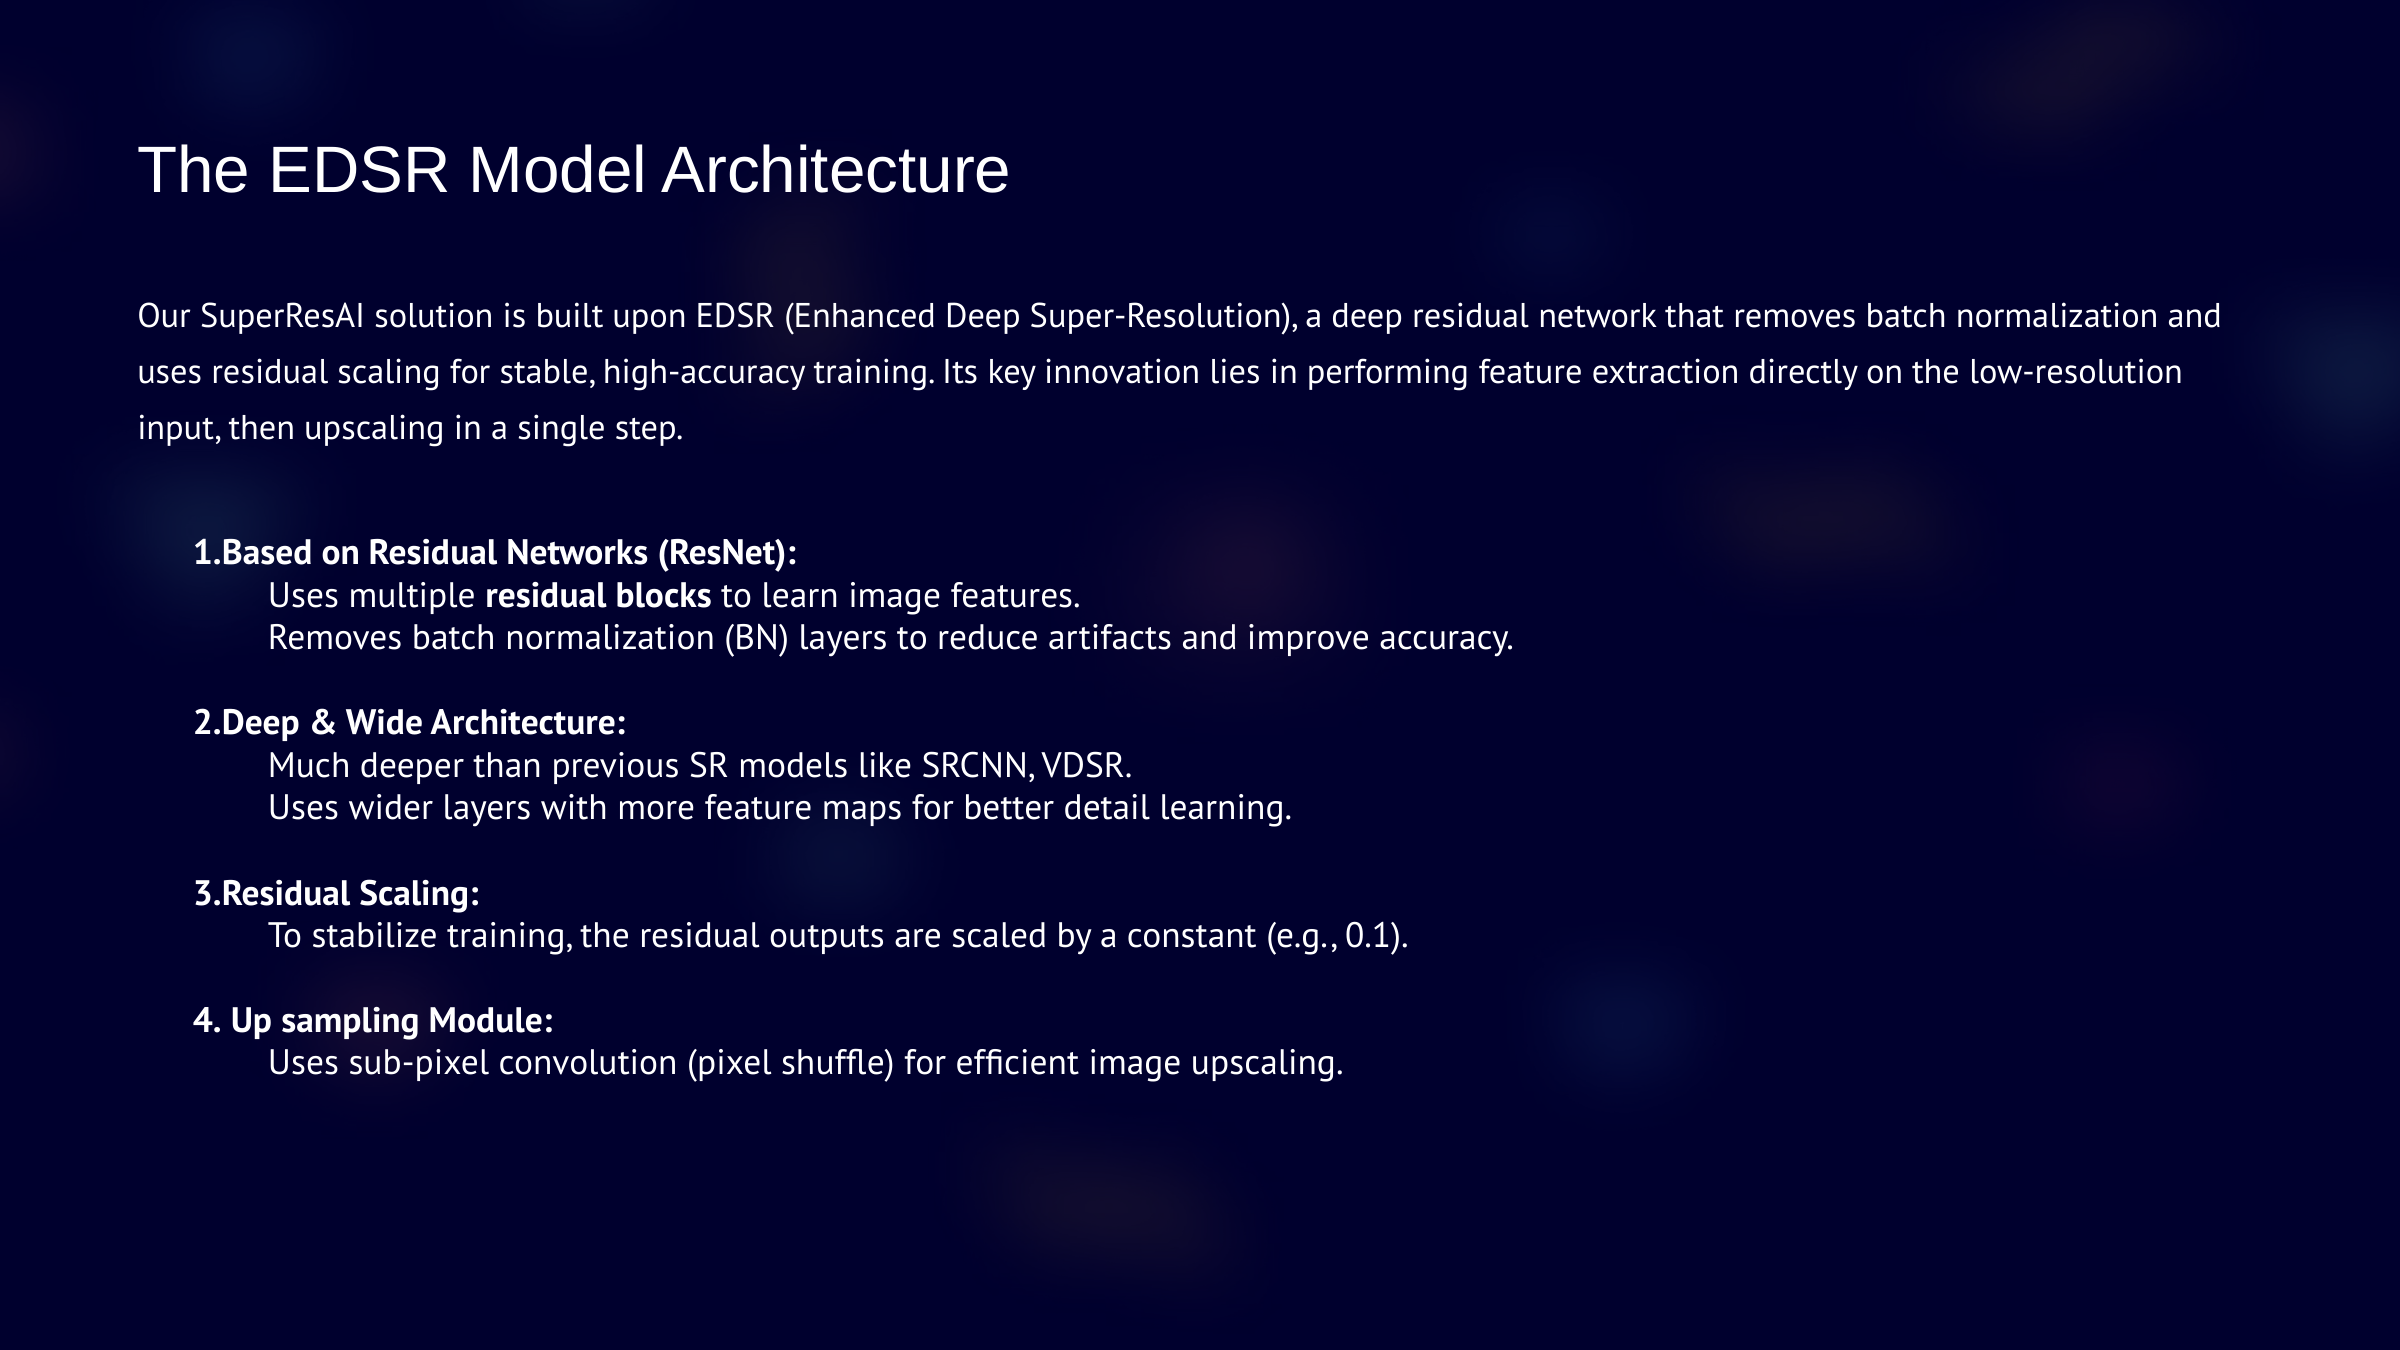

The EDSR Model Architecture
Our SuperResAI solution is built upon EDSR (Enhanced Deep Super-Resolution), a deep residual network that removes batch normalization and uses residual scaling for stable, high-accuracy training. Its key innovation lies in performing feature extraction directly on the low-resolution input, then upscaling in a single step.
Based on Residual Networks (ResNet):
Uses multiple residual blocks to learn image features.
Removes batch normalization (BN) layers to reduce artifacts and improve accuracy.

Deep & Wide Architecture:
Much deeper than previous SR models like SRCNN, VDSR.
Uses wider layers with more feature maps for better detail learning.

Residual Scaling:
To stabilize training, the residual outputs are scaled by a constant (e.g., 0.1).

 Up sampling Module:
Uses sub-pixel convolution (pixel shuffle) for efficient image upscaling.